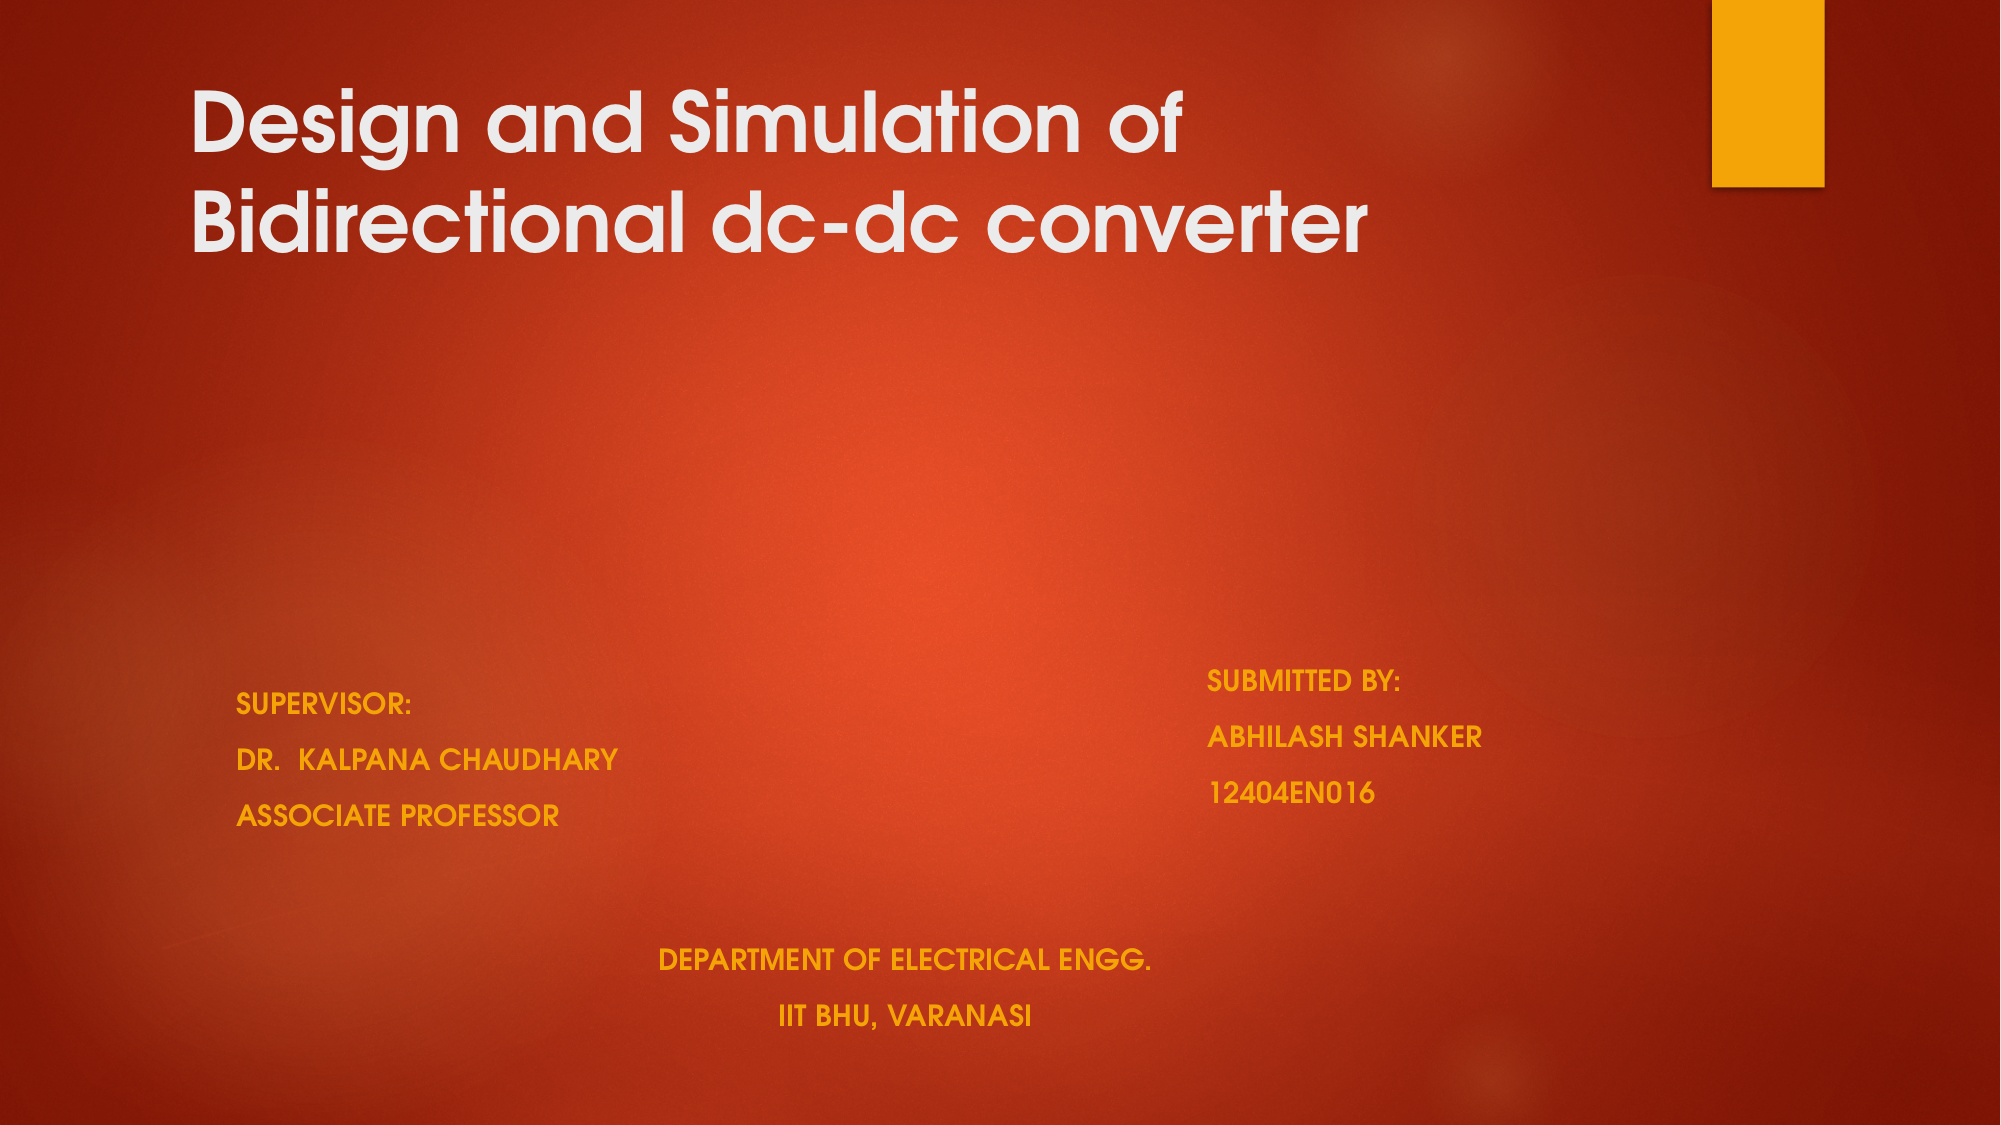

# Design and Simulation of Bidirectional dc-dc converter
Submitted by:
Abhilash shanker
12404en016
Supervisor:
Dr.  kalpana Chaudhary
Associate professor
Department of electrical engg.
Iit bhu, varanasi